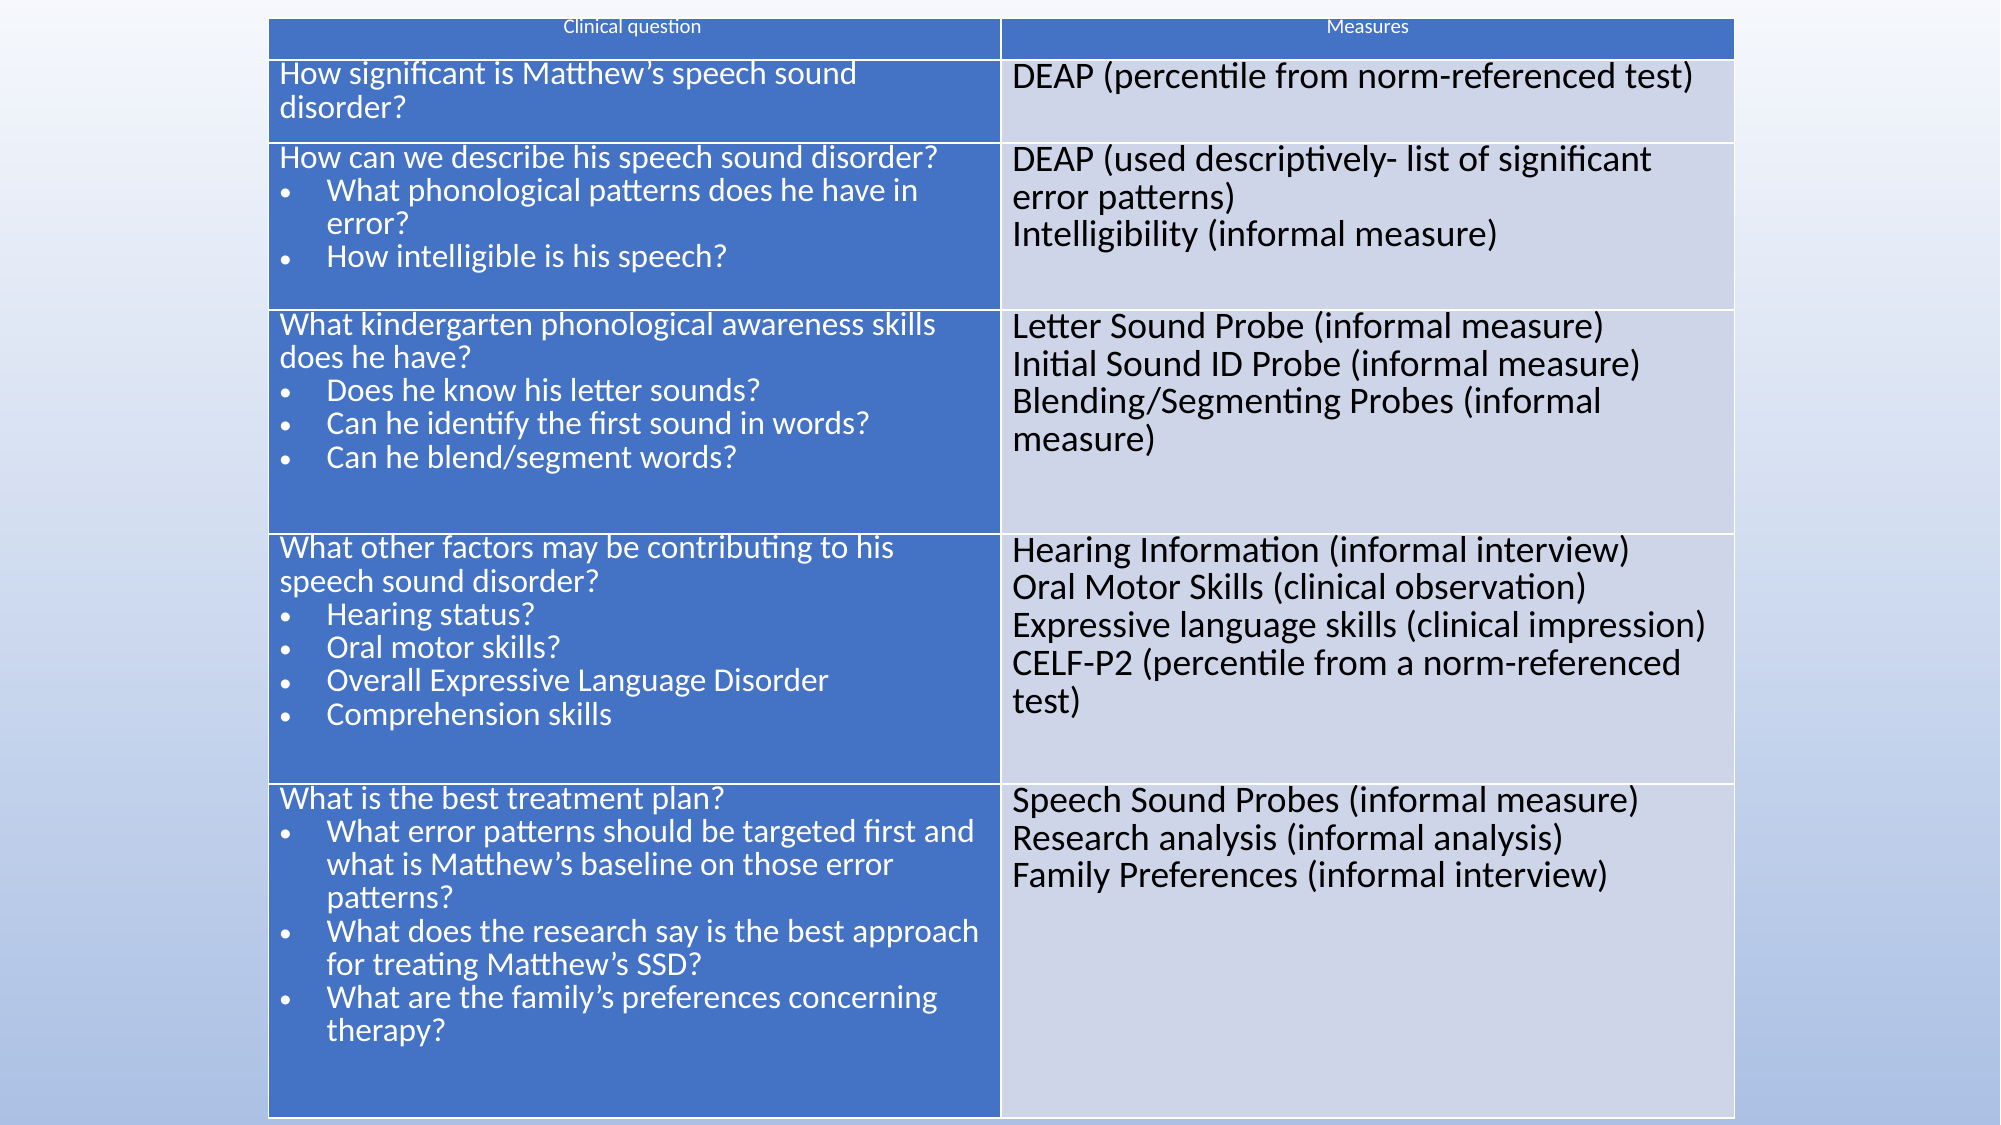

| Clinical question | Measures |
| --- | --- |
| How significant is Matthew’s speech sound disorder? | DEAP (percentile from norm-referenced test) |
| How can we describe his speech sound disorder? What phonological patterns does he have in error? How intelligible is his speech? | DEAP (used descriptively- list of significant error patterns) Intelligibility (informal measure) |
| What kindergarten phonological awareness skills does he have? Does he know his letter sounds? Can he identify the first sound in words? Can he blend/segment words? | Letter Sound Probe (informal measure) Initial Sound ID Probe (informal measure) Blending/Segmenting Probes (informal measure) |
| What other factors may be contributing to his speech sound disorder? Hearing status? Oral motor skills? Overall Expressive Language Disorder Comprehension skills | Hearing Information (informal interview) Oral Motor Skills (clinical observation) Expressive language skills (clinical impression) CELF-P2 (percentile from a norm-referenced test) |
| What is the best treatment plan? What error patterns should be targeted first and what is Matthew’s baseline on those error patterns? What does the research say is the best approach for treating Matthew’s SSD? What are the family’s preferences concerning therapy? | Speech Sound Probes (informal measure) Research analysis (informal analysis) Family Preferences (informal interview) |